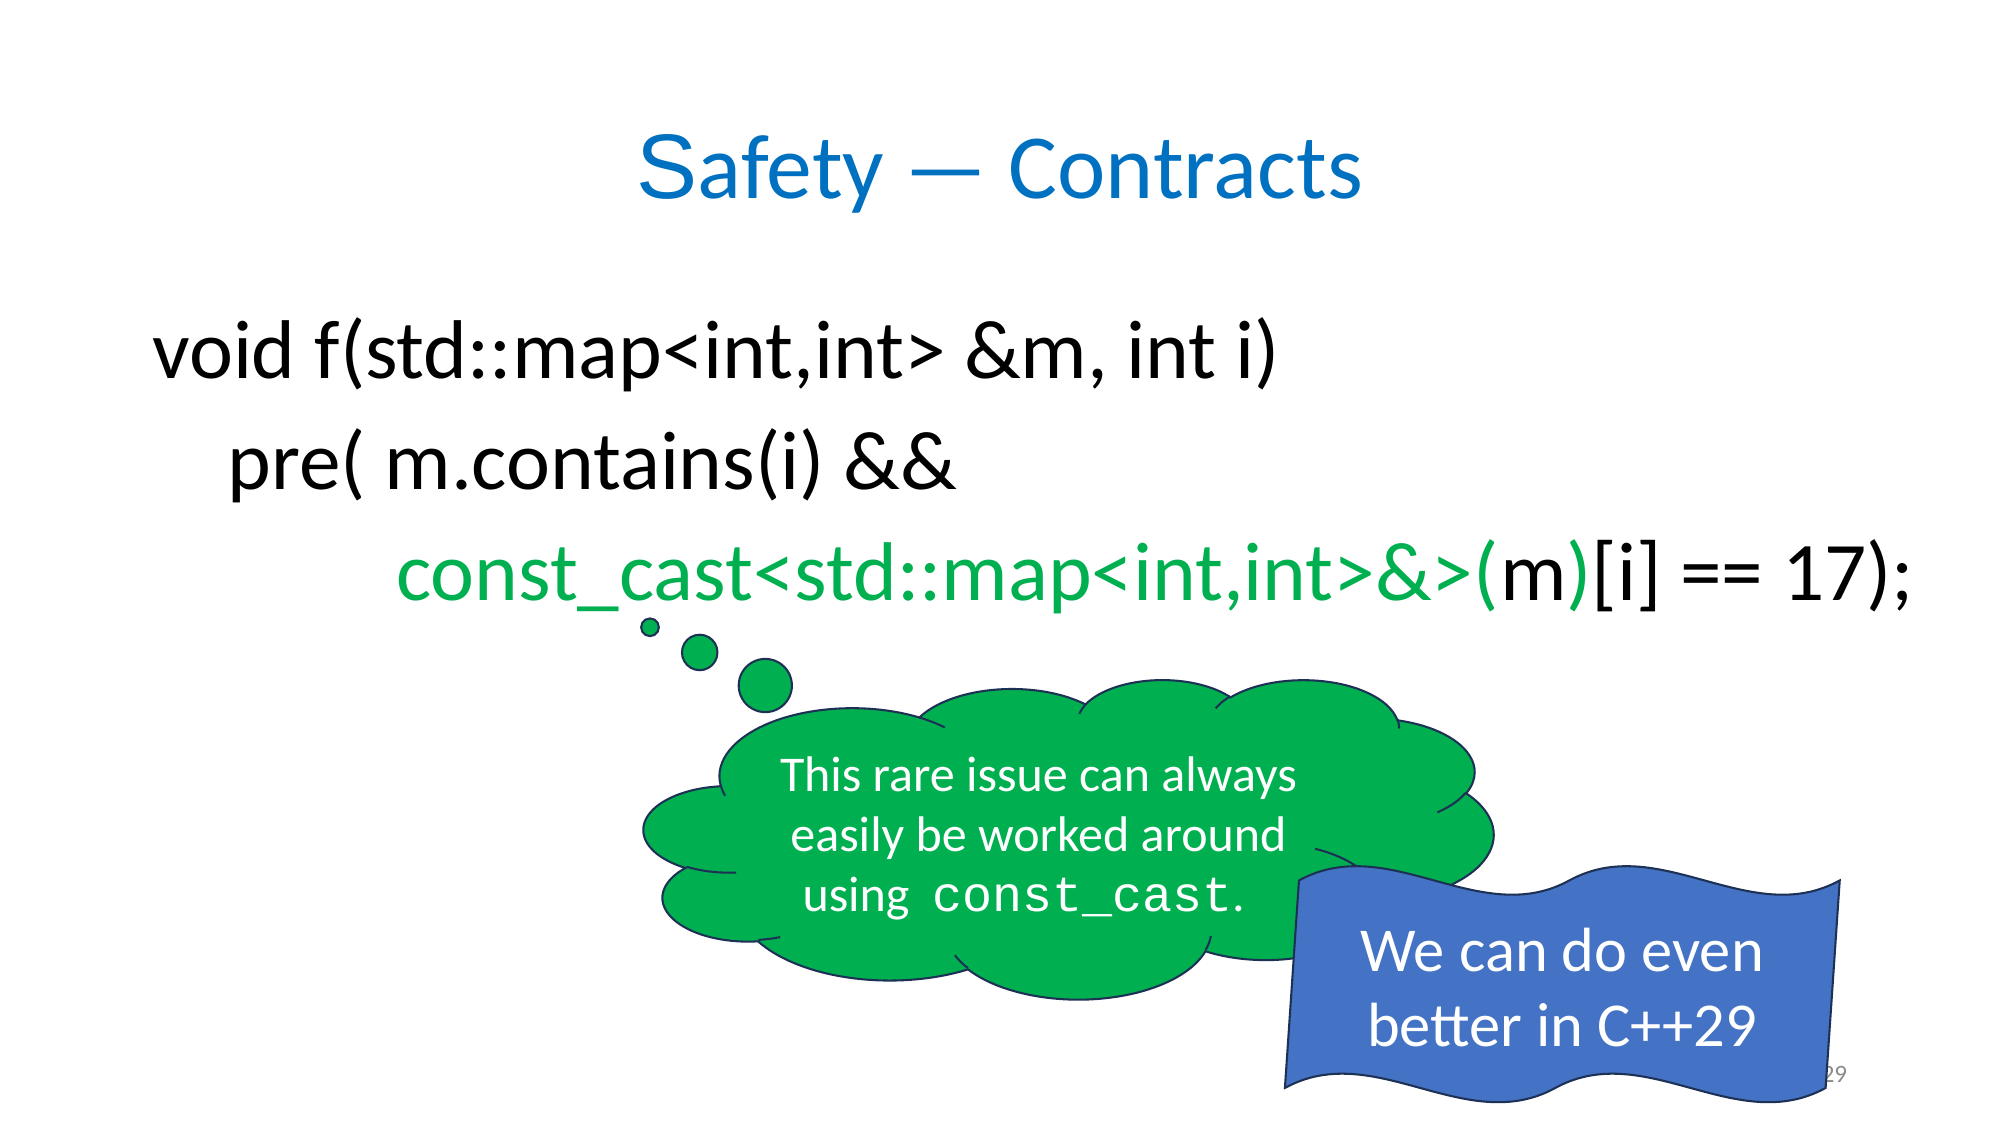

# Safety — Contracts
void f(std::map<int,int> &m, int i)
    pre( m.contains(i) &&
             const_cast<std::map<int,int>&>(m)[i] == 17);
This rare issue can always easily be worked around using  const_cast.
We can do even better in C++29
129